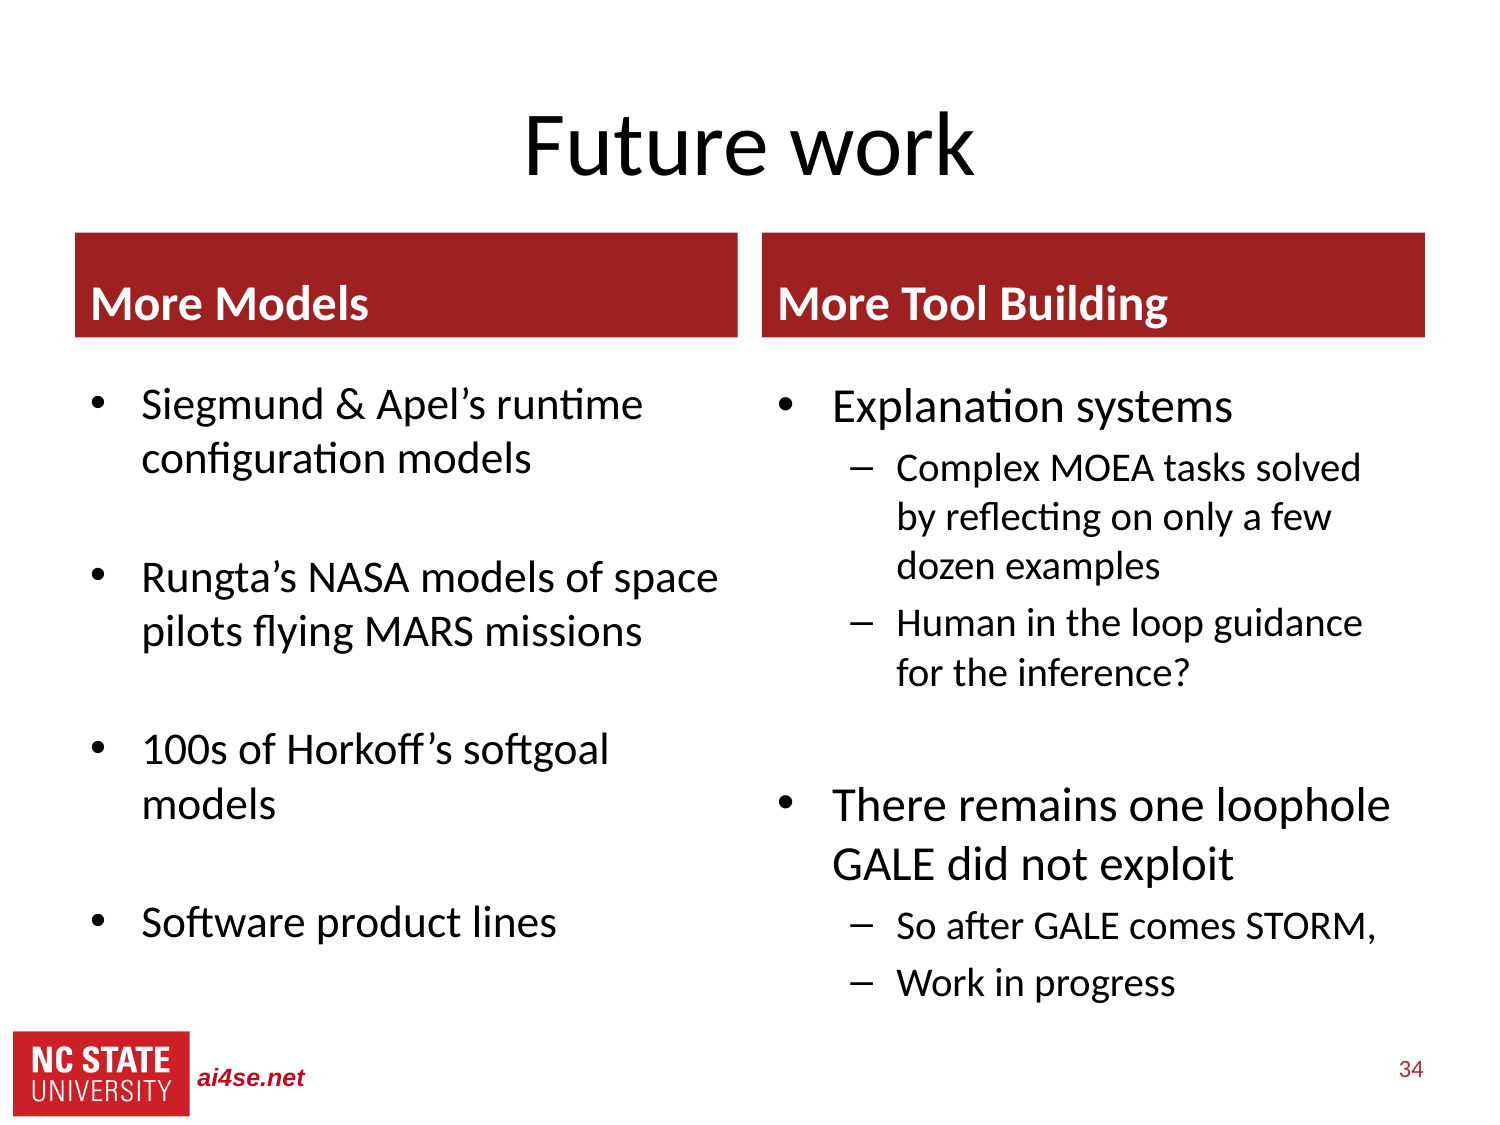

# Future work
More Models
More Tool Building
Siegmund & Apel’s runtime configuration models
Rungta’s NASA models of space pilots flying MARS missions
100s of Horkoff’s softgoal models
Software product lines

Explanation systems
Complex MOEA tasks solved by reflecting on only a few dozen examples
Human in the loop guidance for the inference?

There remains one loophole GALE did not exploit
So after GALE comes STORM,
Work in progress